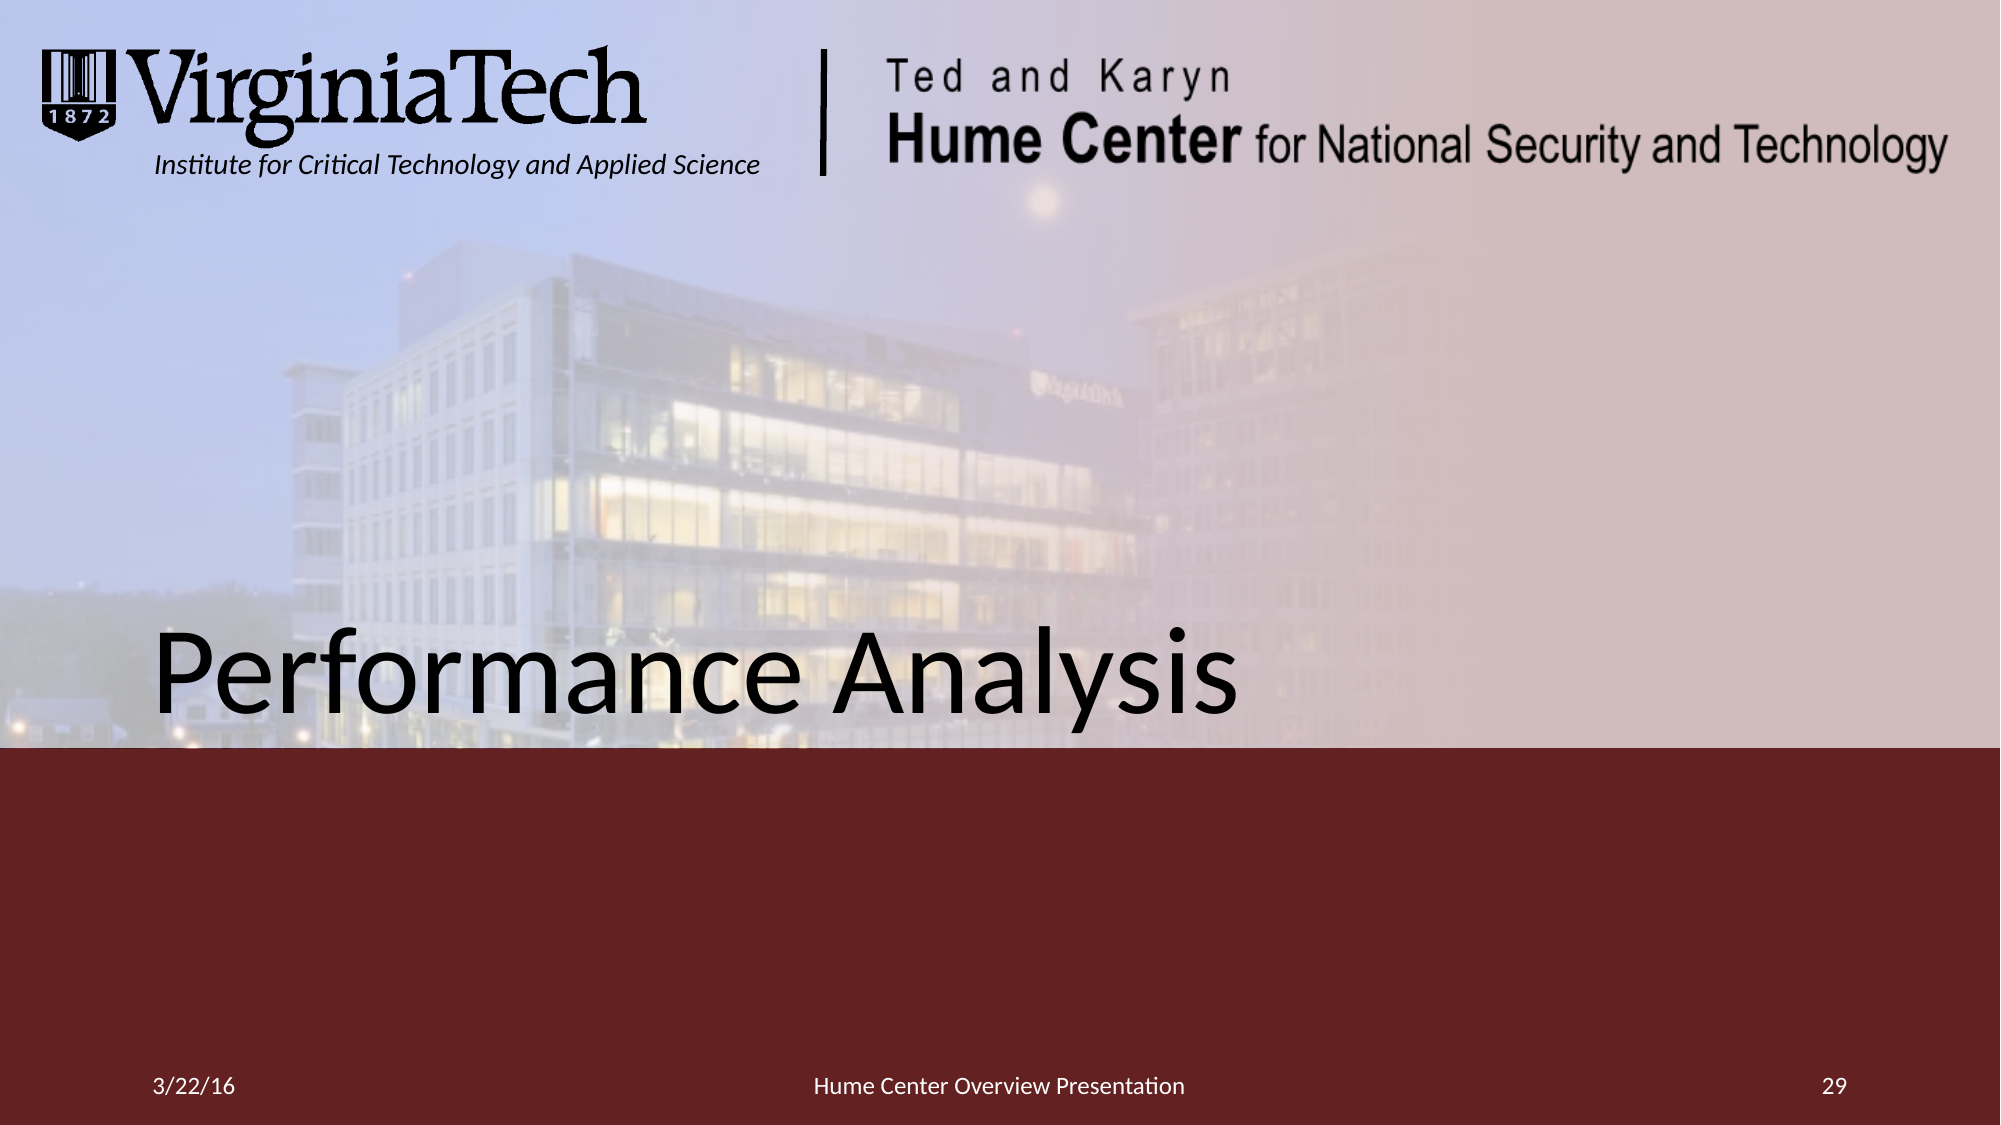

# Performance Analysis

3/22/16
Hume Center Overview Presentation
29